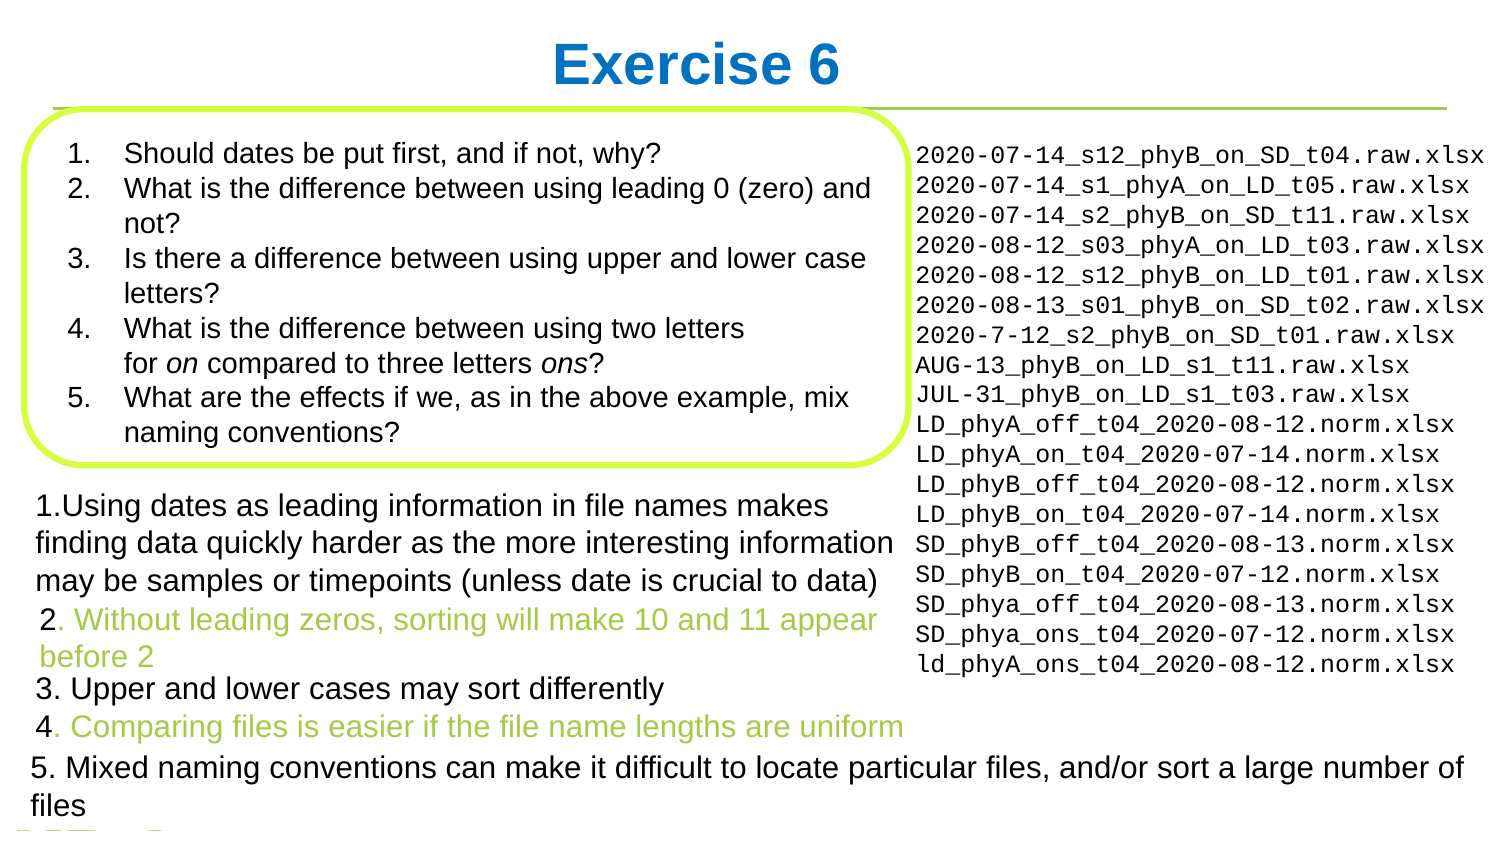

Exercise 6

Should dates be put first, and if not, why?
What is the difference between using leading 0 (zero) and not?
Is there a difference between using upper and lower case letters?
What is the difference between using two letters for on compared to three letters ons?
What are the effects if we, as in the above example, mix naming conventions?
2020-07-14_s12_phyB_on_SD_t04.raw.xlsx
2020-07-14_s1_phyA_on_LD_t05.raw.xlsx
2020-07-14_s2_phyB_on_SD_t11.raw.xlsx
2020-08-12_s03_phyA_on_LD_t03.raw.xlsx
2020-08-12_s12_phyB_on_LD_t01.raw.xlsx
2020-08-13_s01_phyB_on_SD_t02.raw.xlsx
2020-7-12_s2_phyB_on_SD_t01.raw.xlsx
AUG-13_phyB_on_LD_s1_t11.raw.xlsx
JUL-31_phyB_on_LD_s1_t03.raw.xlsx
LD_phyA_off_t04_2020-08-12.norm.xlsx
LD_phyA_on_t04_2020-07-14.norm.xlsx
LD_phyB_off_t04_2020-08-12.norm.xlsx
LD_phyB_on_t04_2020-07-14.norm.xlsx
SD_phyB_off_t04_2020-08-13.norm.xlsx
SD_phyB_on_t04_2020-07-12.norm.xlsx
SD_phya_off_t04_2020-08-13.norm.xlsx
SD_phya_ons_t04_2020-07-12.norm.xlsx
ld_phyA_ons_t04_2020-08-12.norm.xlsx
1.Using dates as leading information in file names makes finding data quickly harder as the more interesting information may be samples or timepoints (unless date is crucial to data)
2. Without leading zeros, sorting will make 10 and 11 appear before 2
3. Upper and lower cases may sort differently
4. Comparing files is easier if the file name lengths are uniform
5. Mixed naming conventions can make it difficult to locate particular files, and/or sort a large number of files